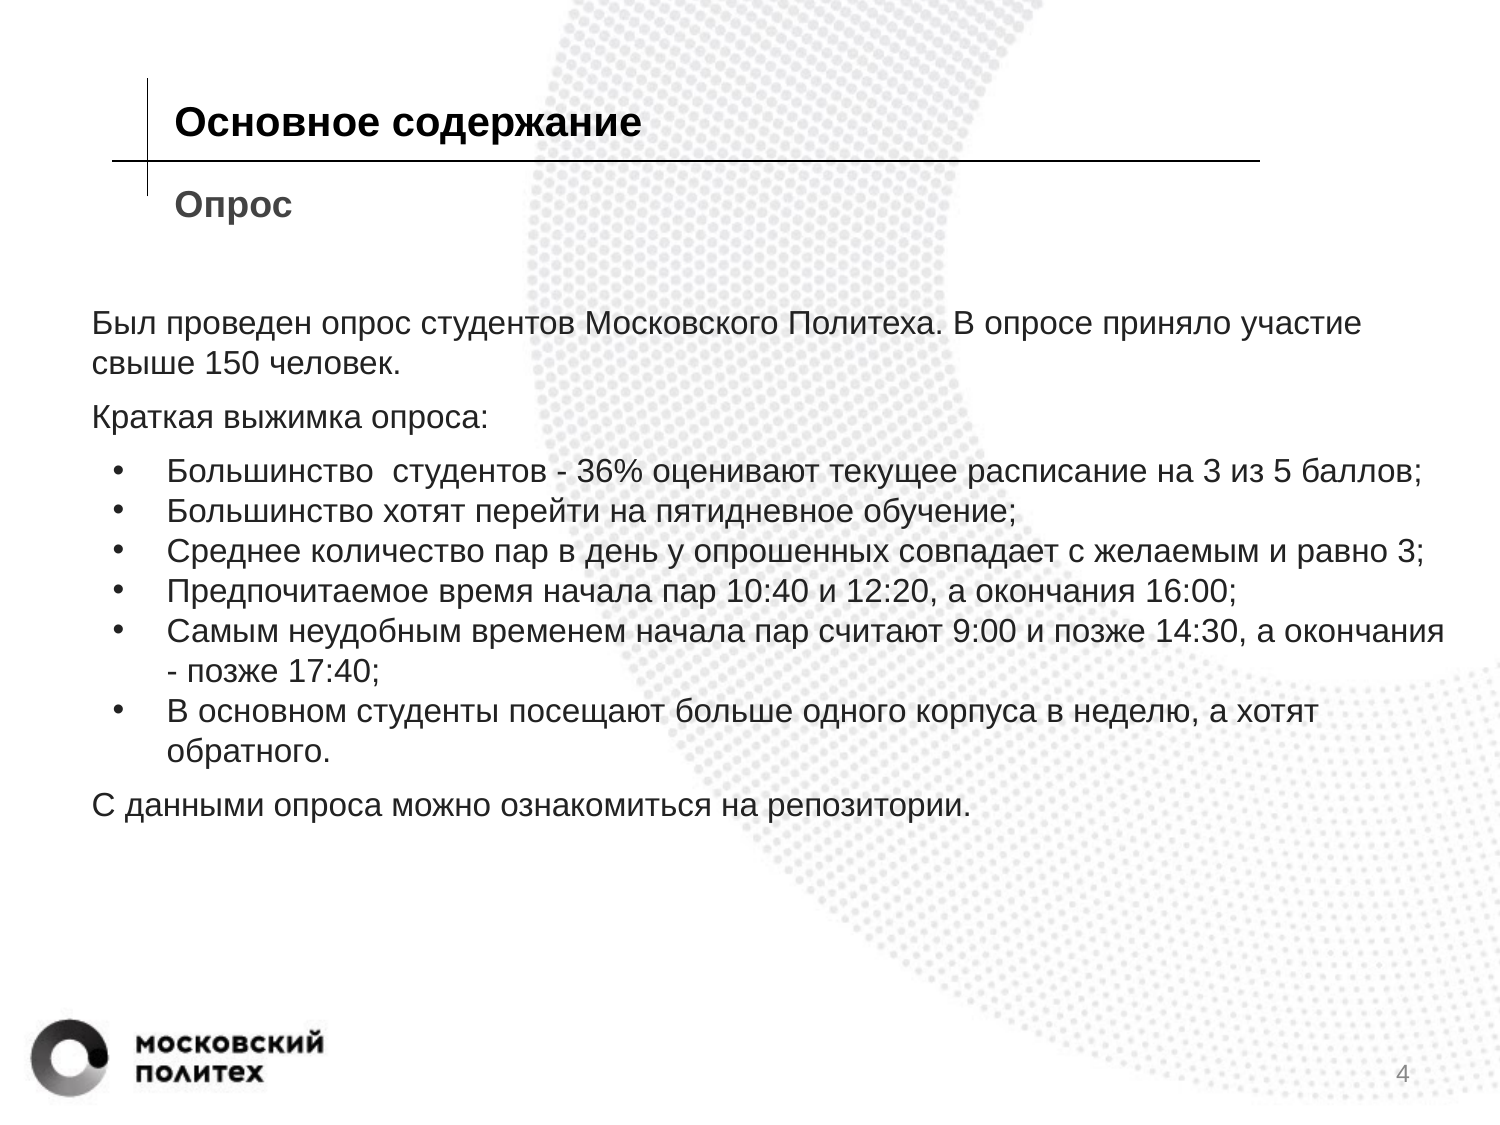

Основное содержание
# Опрос
Был проведен опрос студентов Московского Политеха. В опросе приняло участие свыше 150 человек.
Краткая выжимка опроса:
Большинство  студентов - 36% оценивают текущее расписание на 3 из 5 баллов;
Большинство хотят перейти на пятидневное обучение;
Среднее количество пар в день у опрошенных совпадает с желаемым и равно 3;
Предпочитаемое время начала пар 10:40 и 12:20, а окончания 16:00;
Самым неудобным временем начала пар считают 9:00 и позже 14:30, а окончания - позже 17:40;
В основном студенты посещают больше одного корпуса в неделю, а хотят обратного.
С данными опроса можно ознакомиться на репозитории.
4